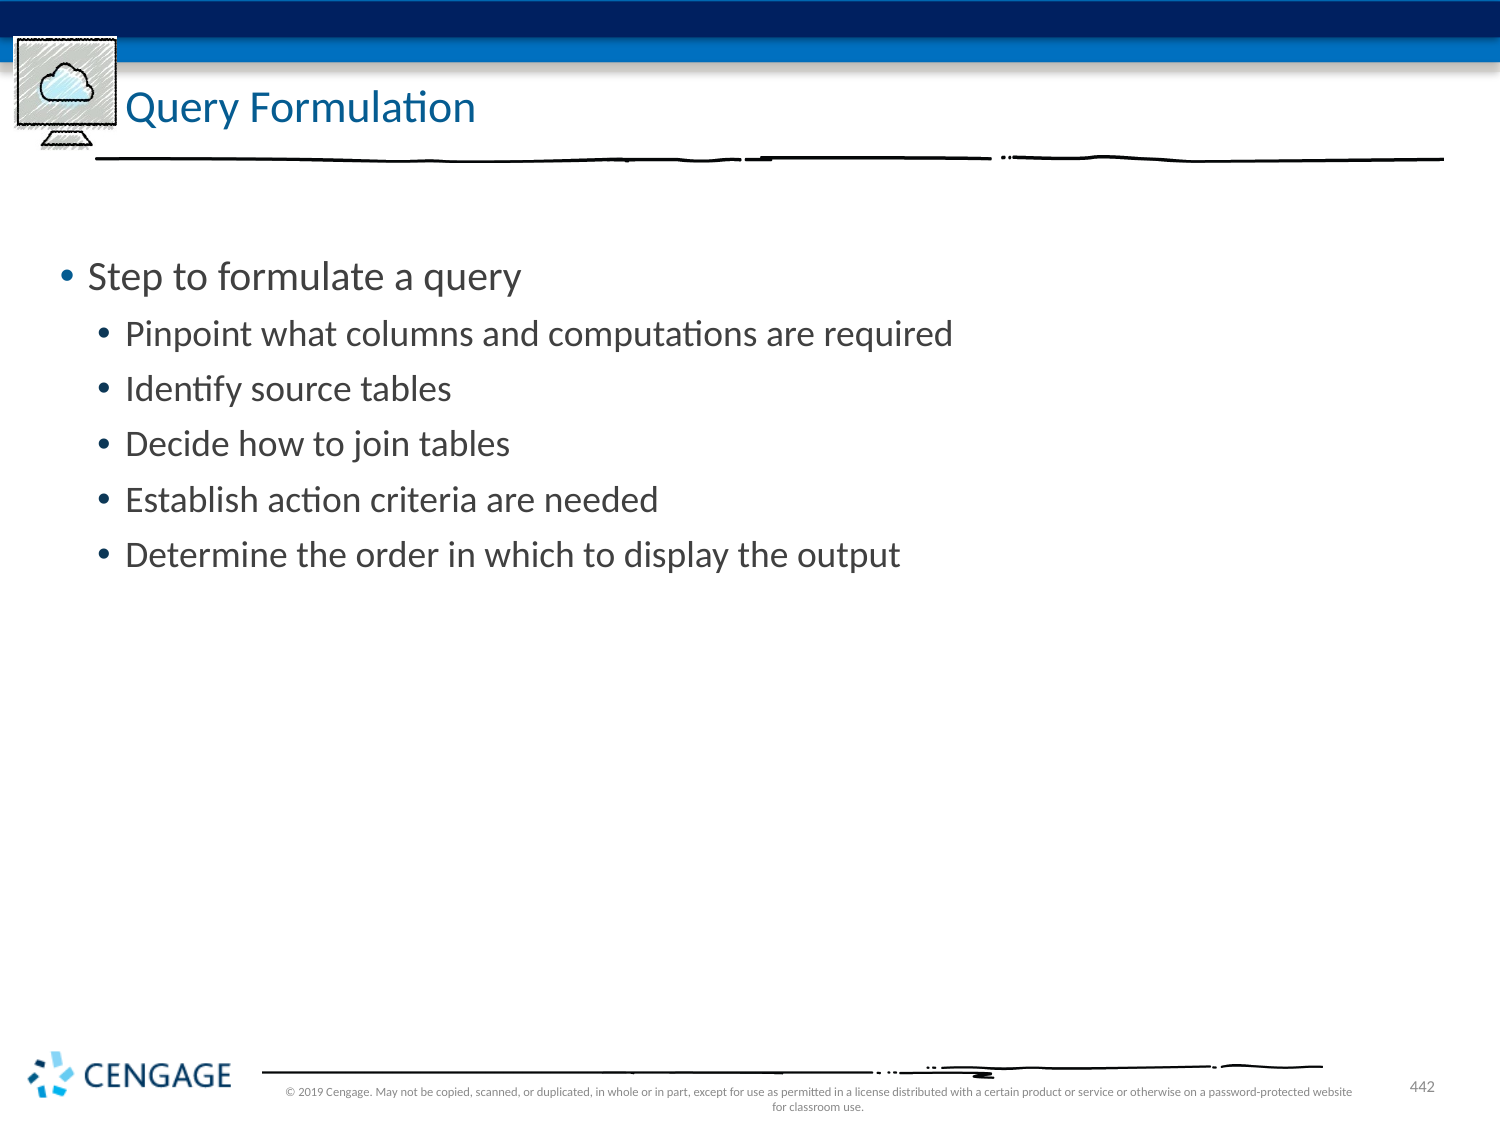

# Query Formulation
Step to formulate a query
Pinpoint what columns and computations are required
Identify source tables
Decide how to join tables
Establish action criteria are needed
Determine the order in which to display the output
© 2019 Cengage. May not be copied, scanned, or duplicated, in whole or in part, except for use as permitted in a license distributed with a certain product or service or otherwise on a password-protected website for classroom use.